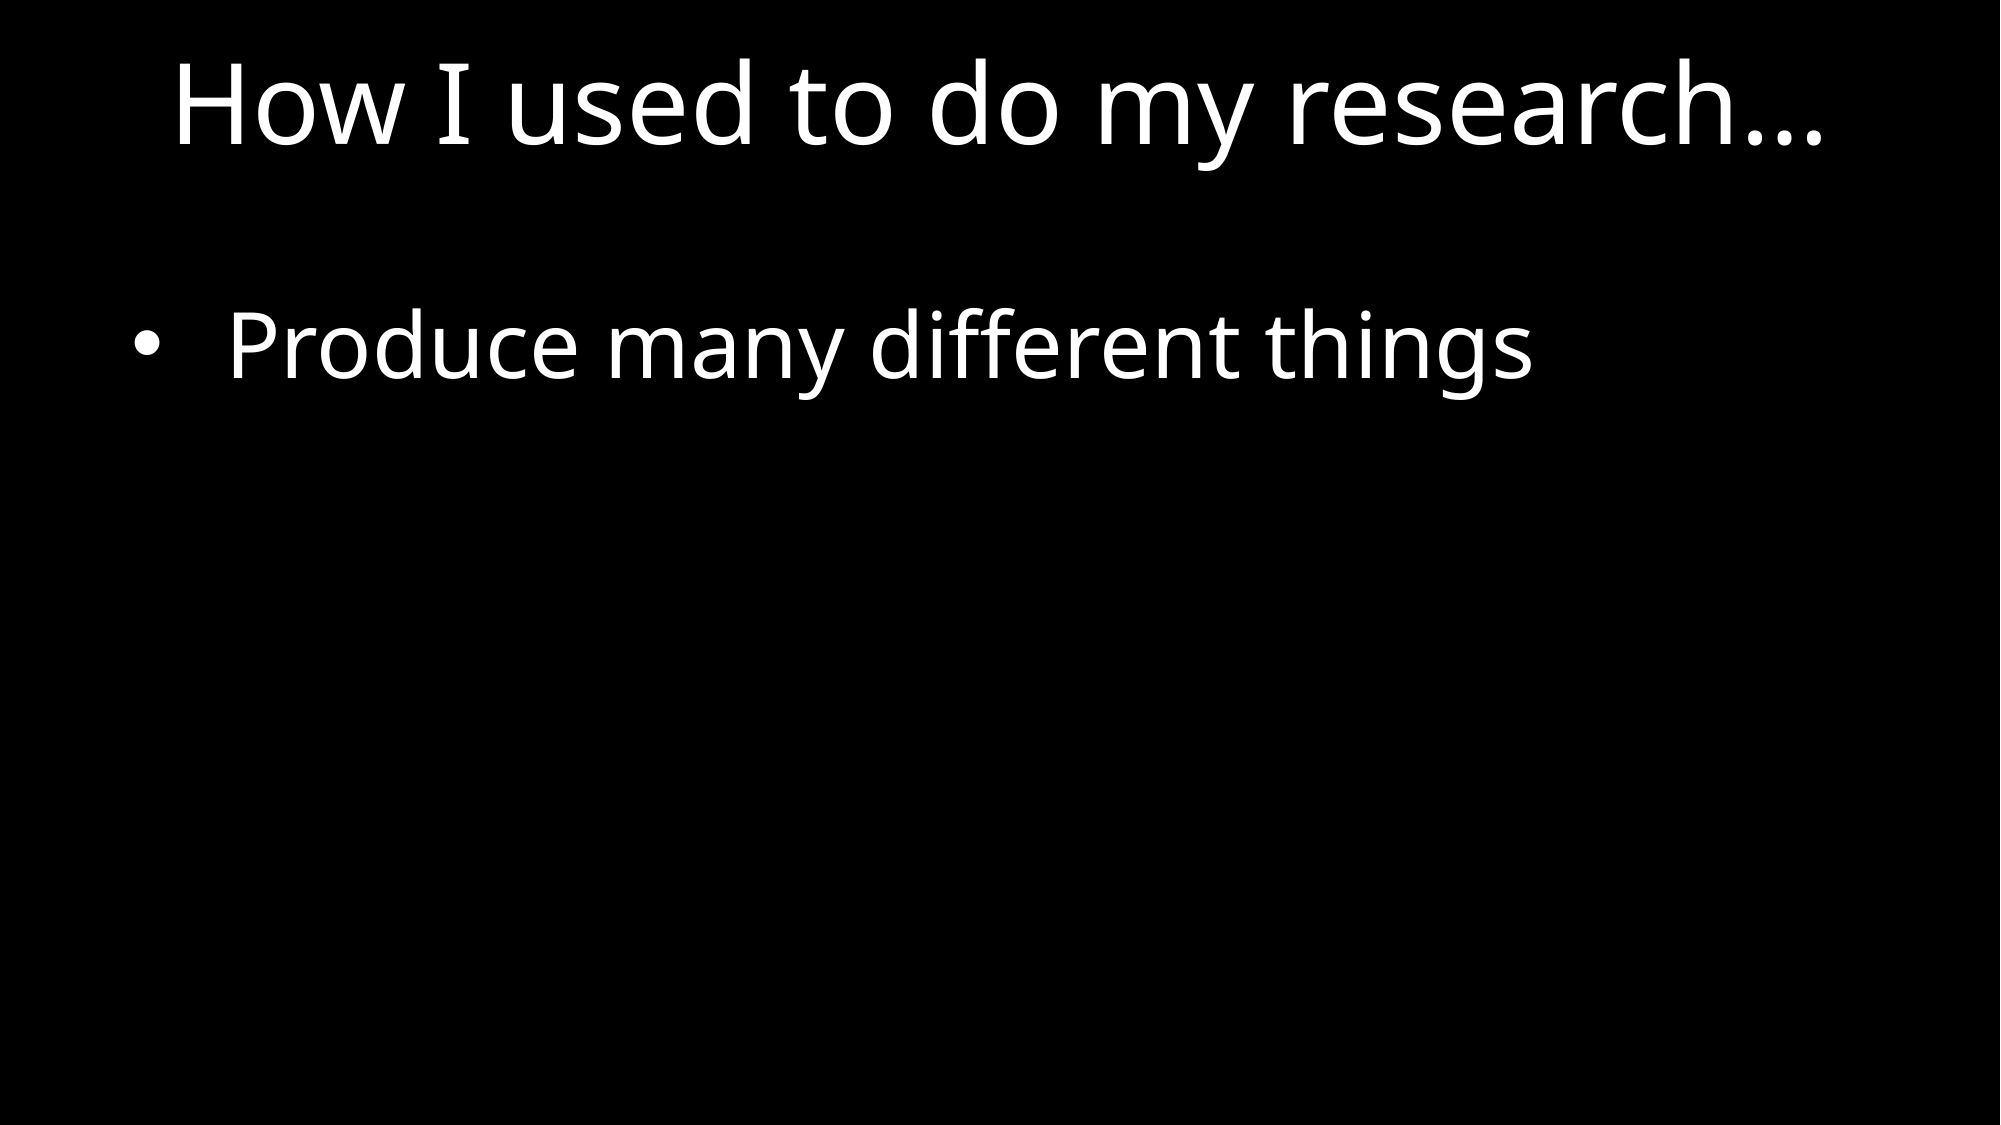

How I used to do my research…
Produce many different things